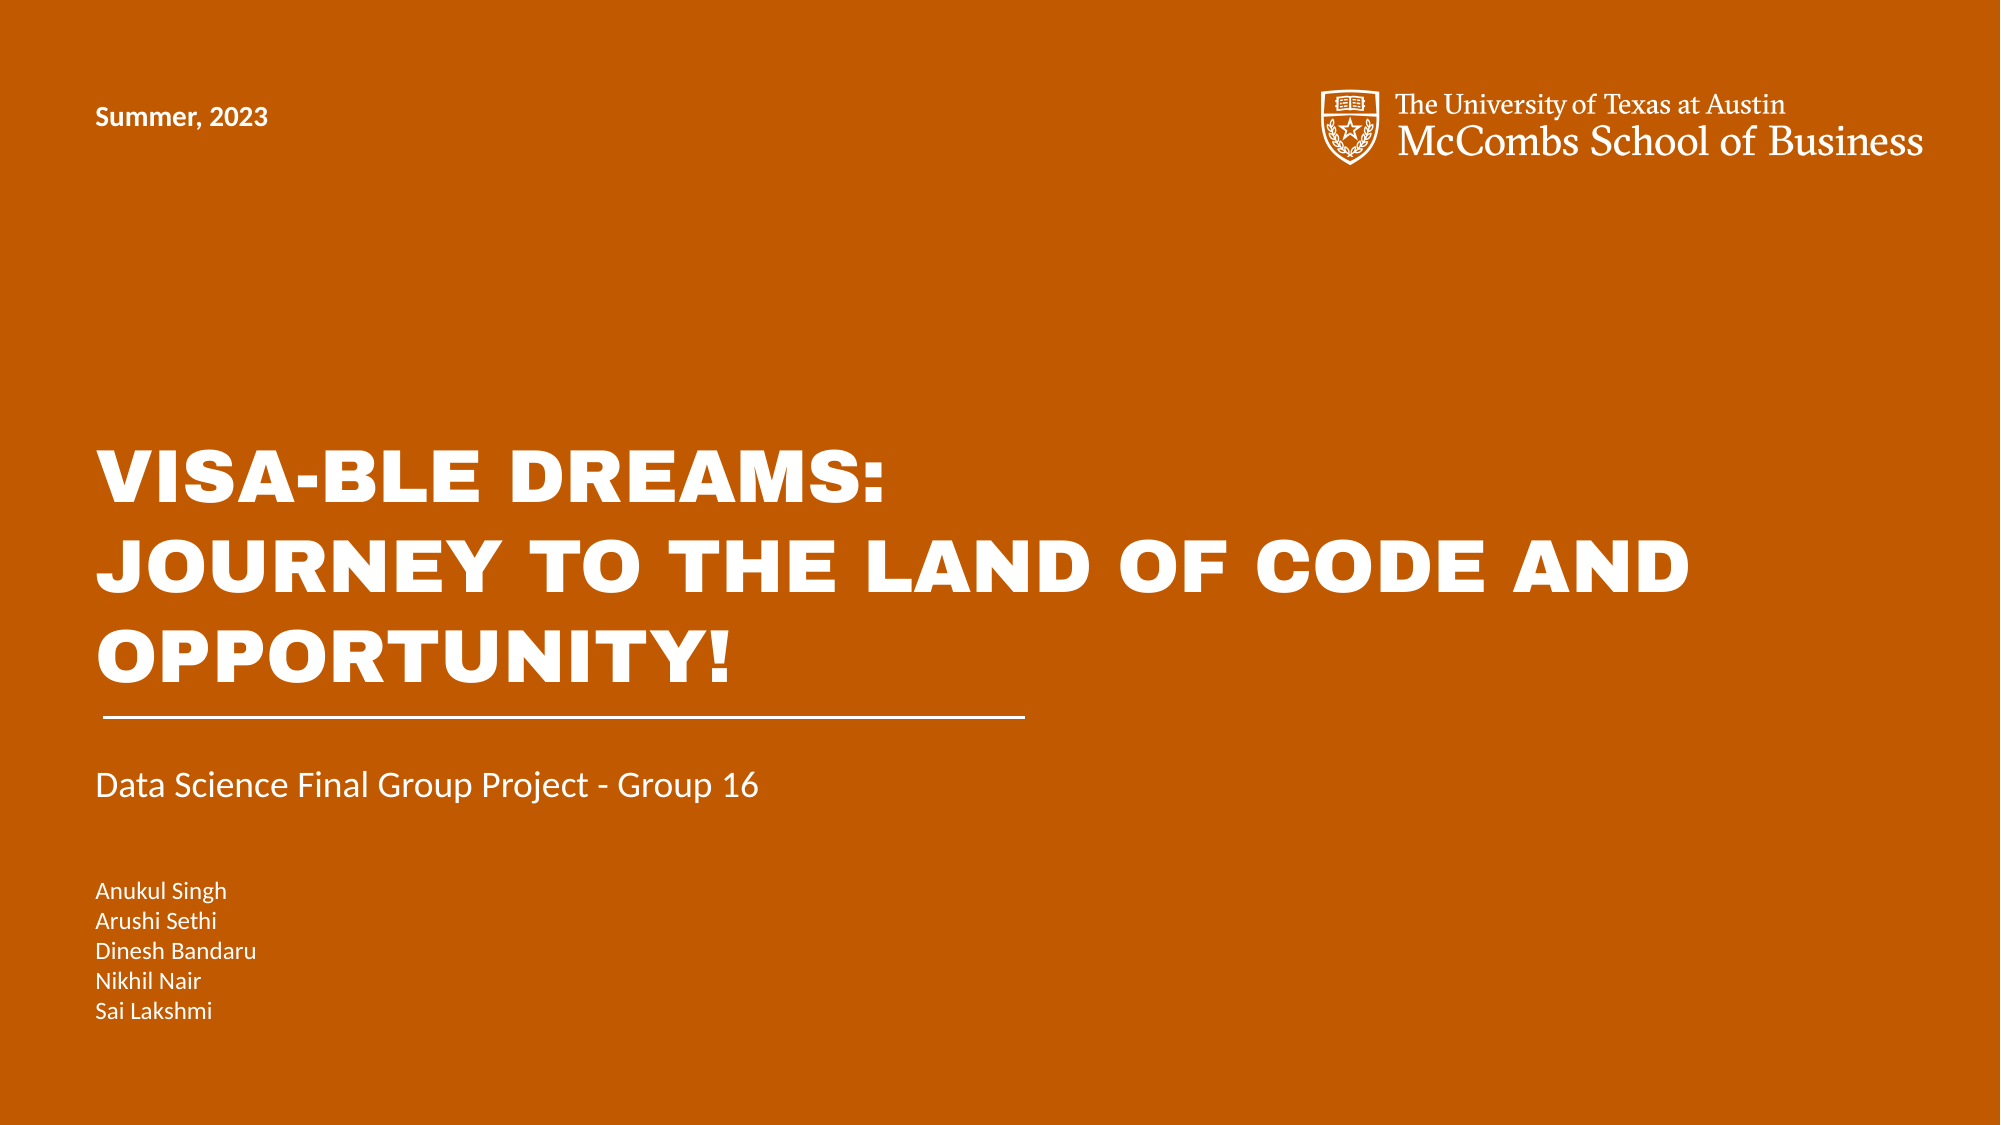

Summer, 2023
Visa-ble Dreams:
Journey to the Land of Code and Opportunity!
Data Science Final Group Project - Group 16
Anukul Singh
Arushi Sethi
Dinesh Bandaru
Nikhil Nair
Sai Lakshmi